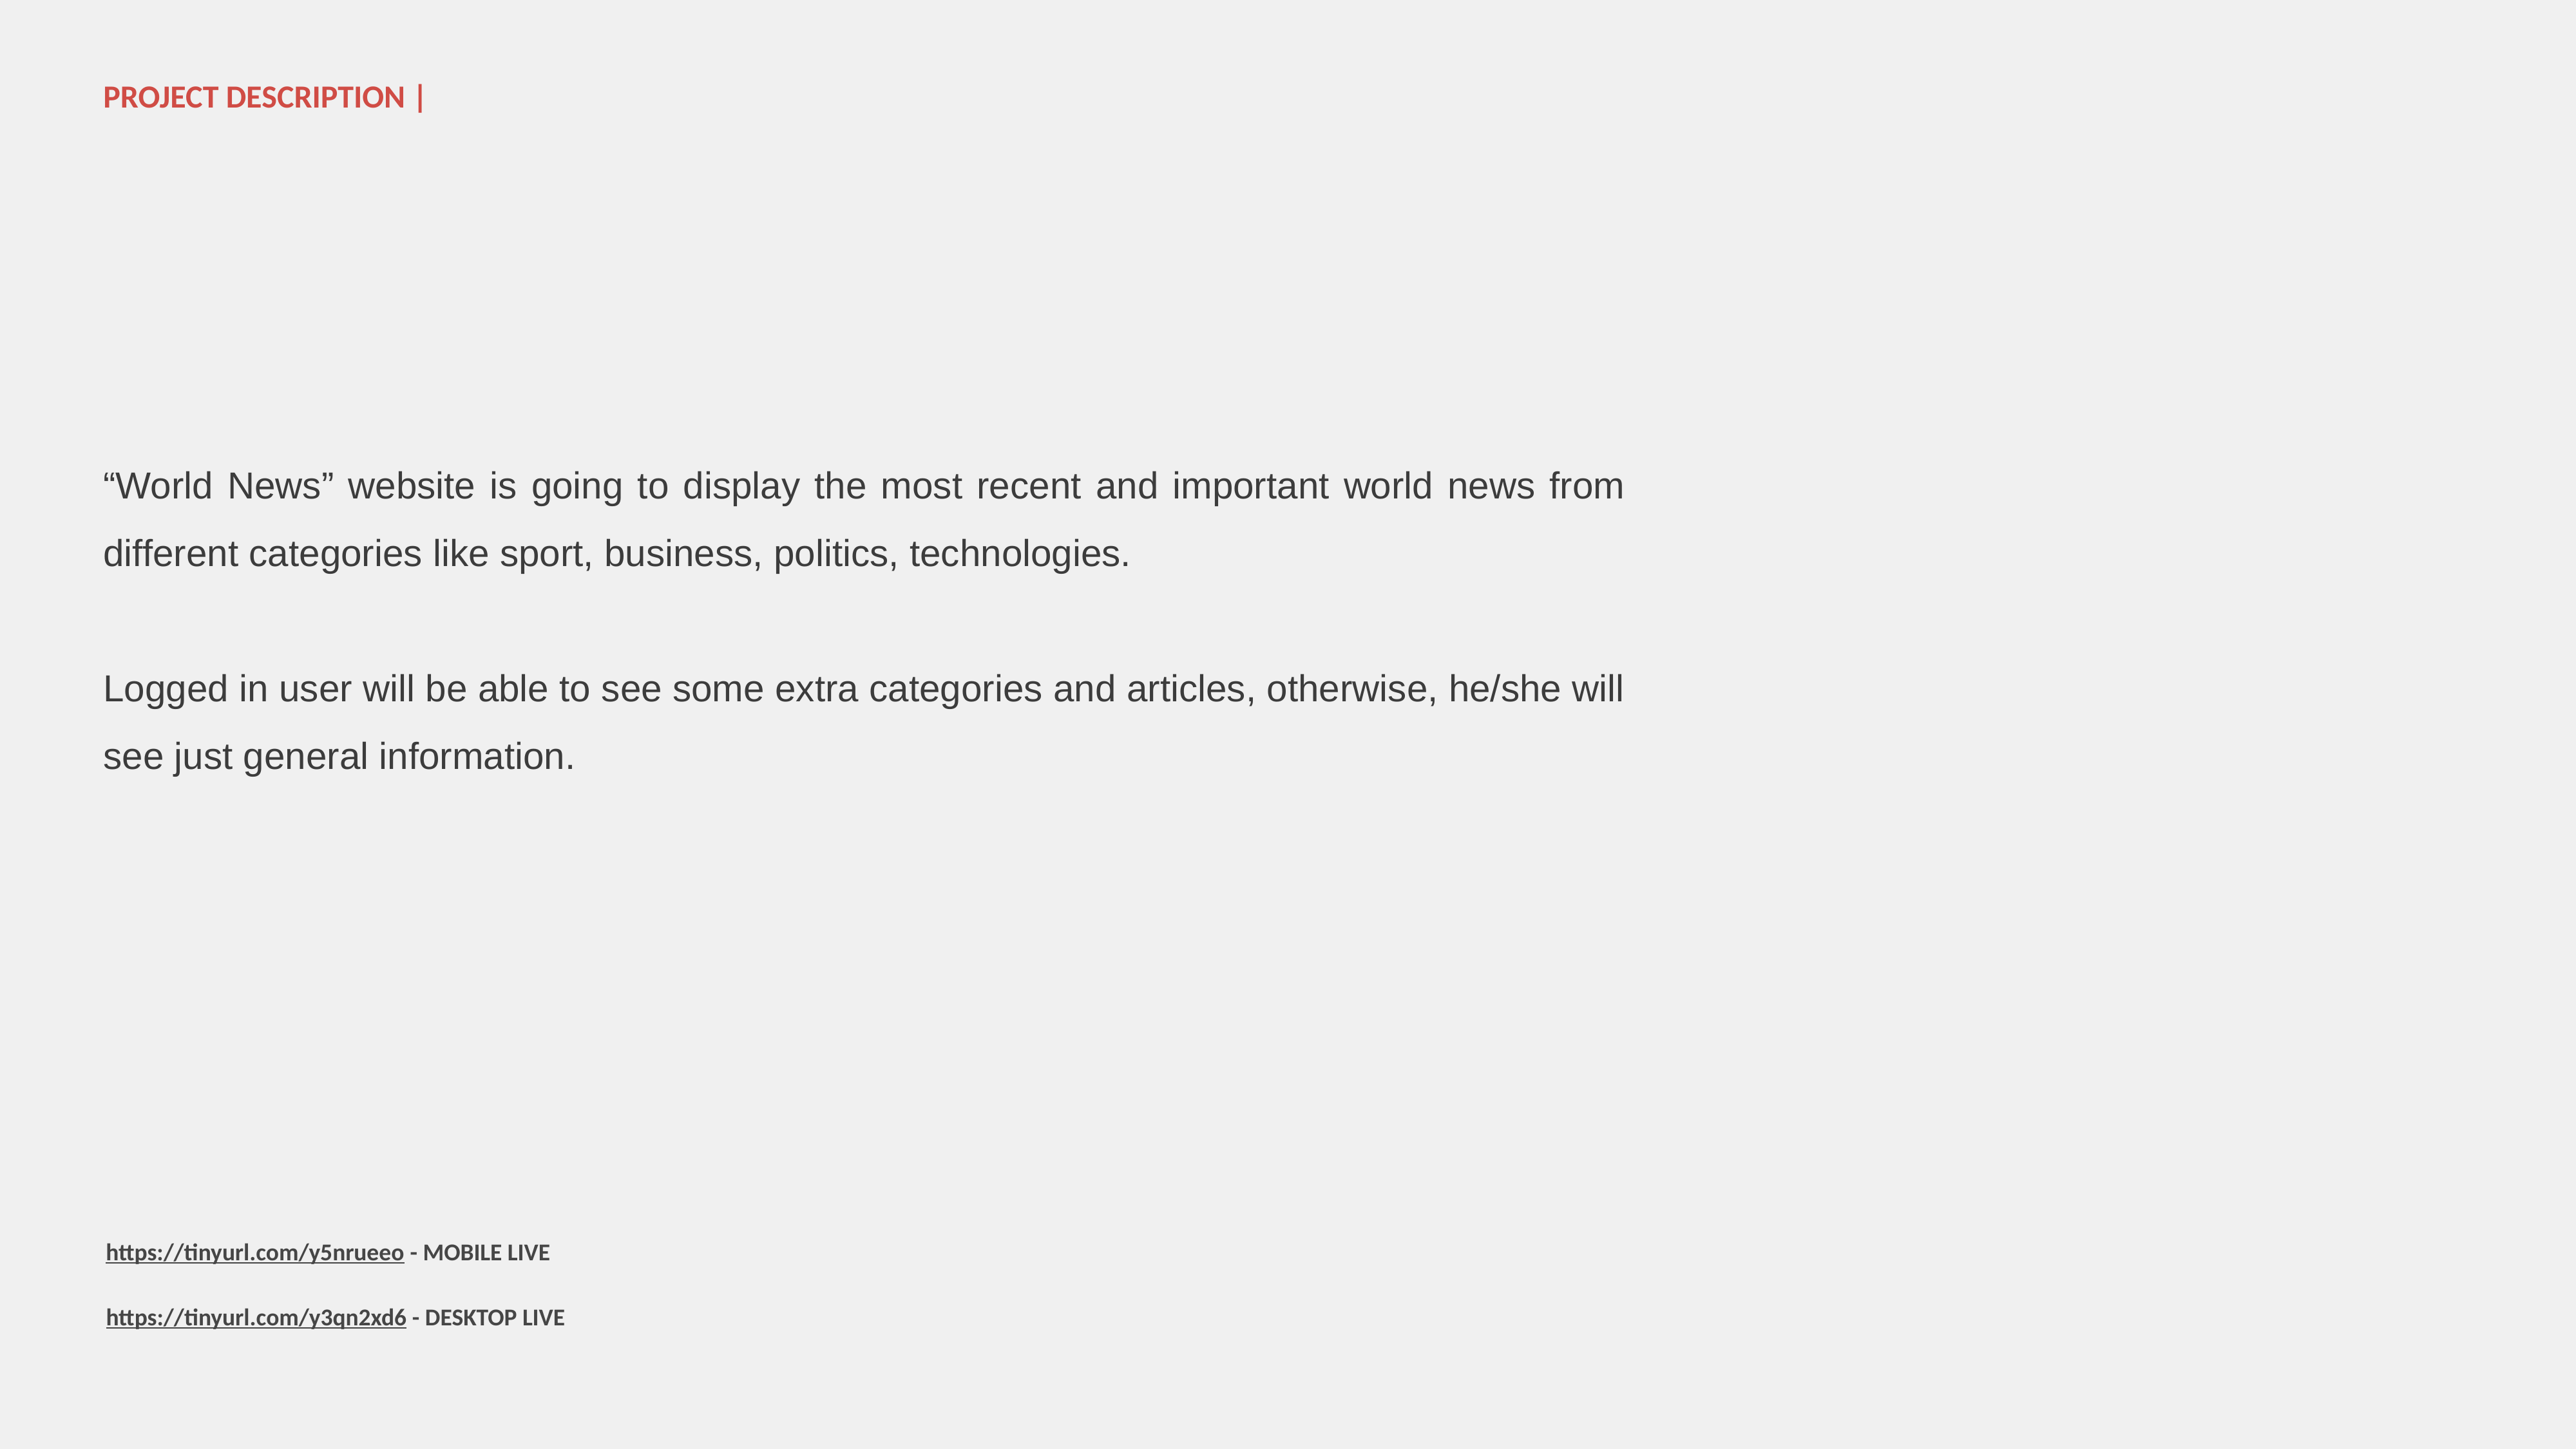

PROJECT DESCRIPTION |
“World News” website is going to display the most recent and important world news from different categories like sport, business, politics, technologies.

Logged in user will be able to see some extra categories and articles, otherwise, he/she will see just general information.

https://tinyurl.com/y5nrueeo - MOBILE LIVE
https://tinyurl.com/y3qn2xd6 - DESKTOP LIVE